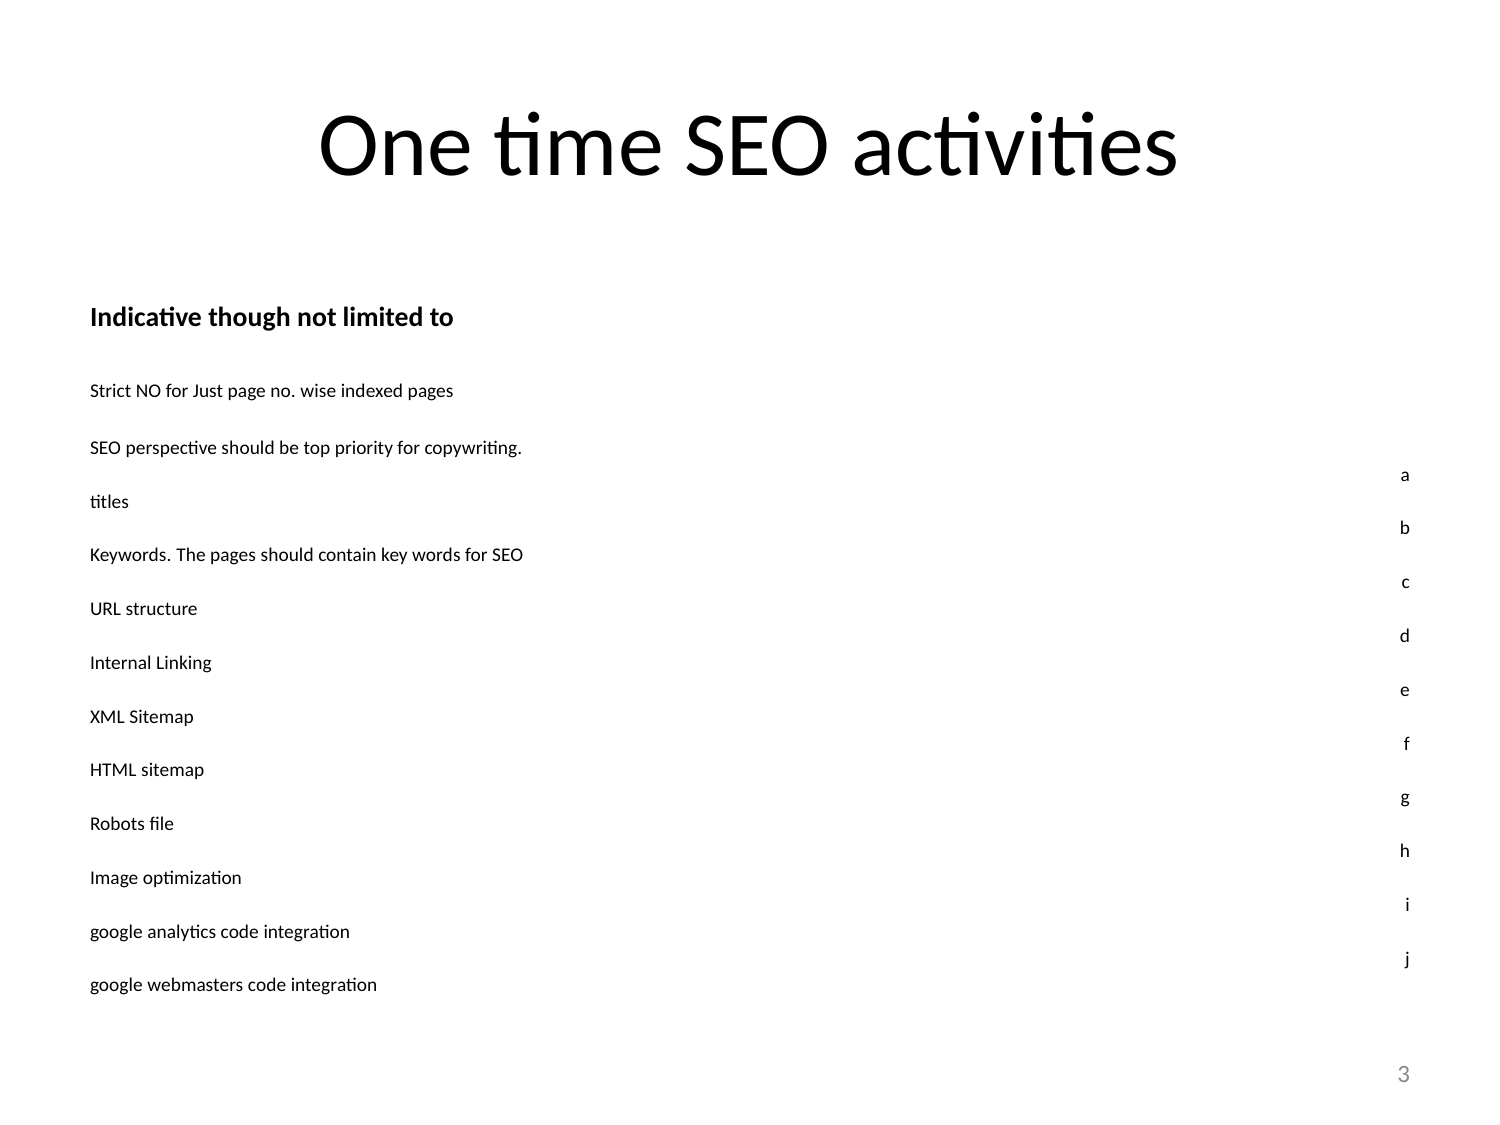

# One time SEO activities

Indicative though not limited to

Strict NO for Just page no. wise indexed pages

SEO perspective should be top priority for copywriting.
a
titles
b
Keywords. The pages should contain key words for SEO
c
URL structure
d
Internal Linking
e
XML Sitemap
f
HTML sitemap
g
Robots file
h
Image optimization
i
google analytics code integration
j
google webmasters code integration
3